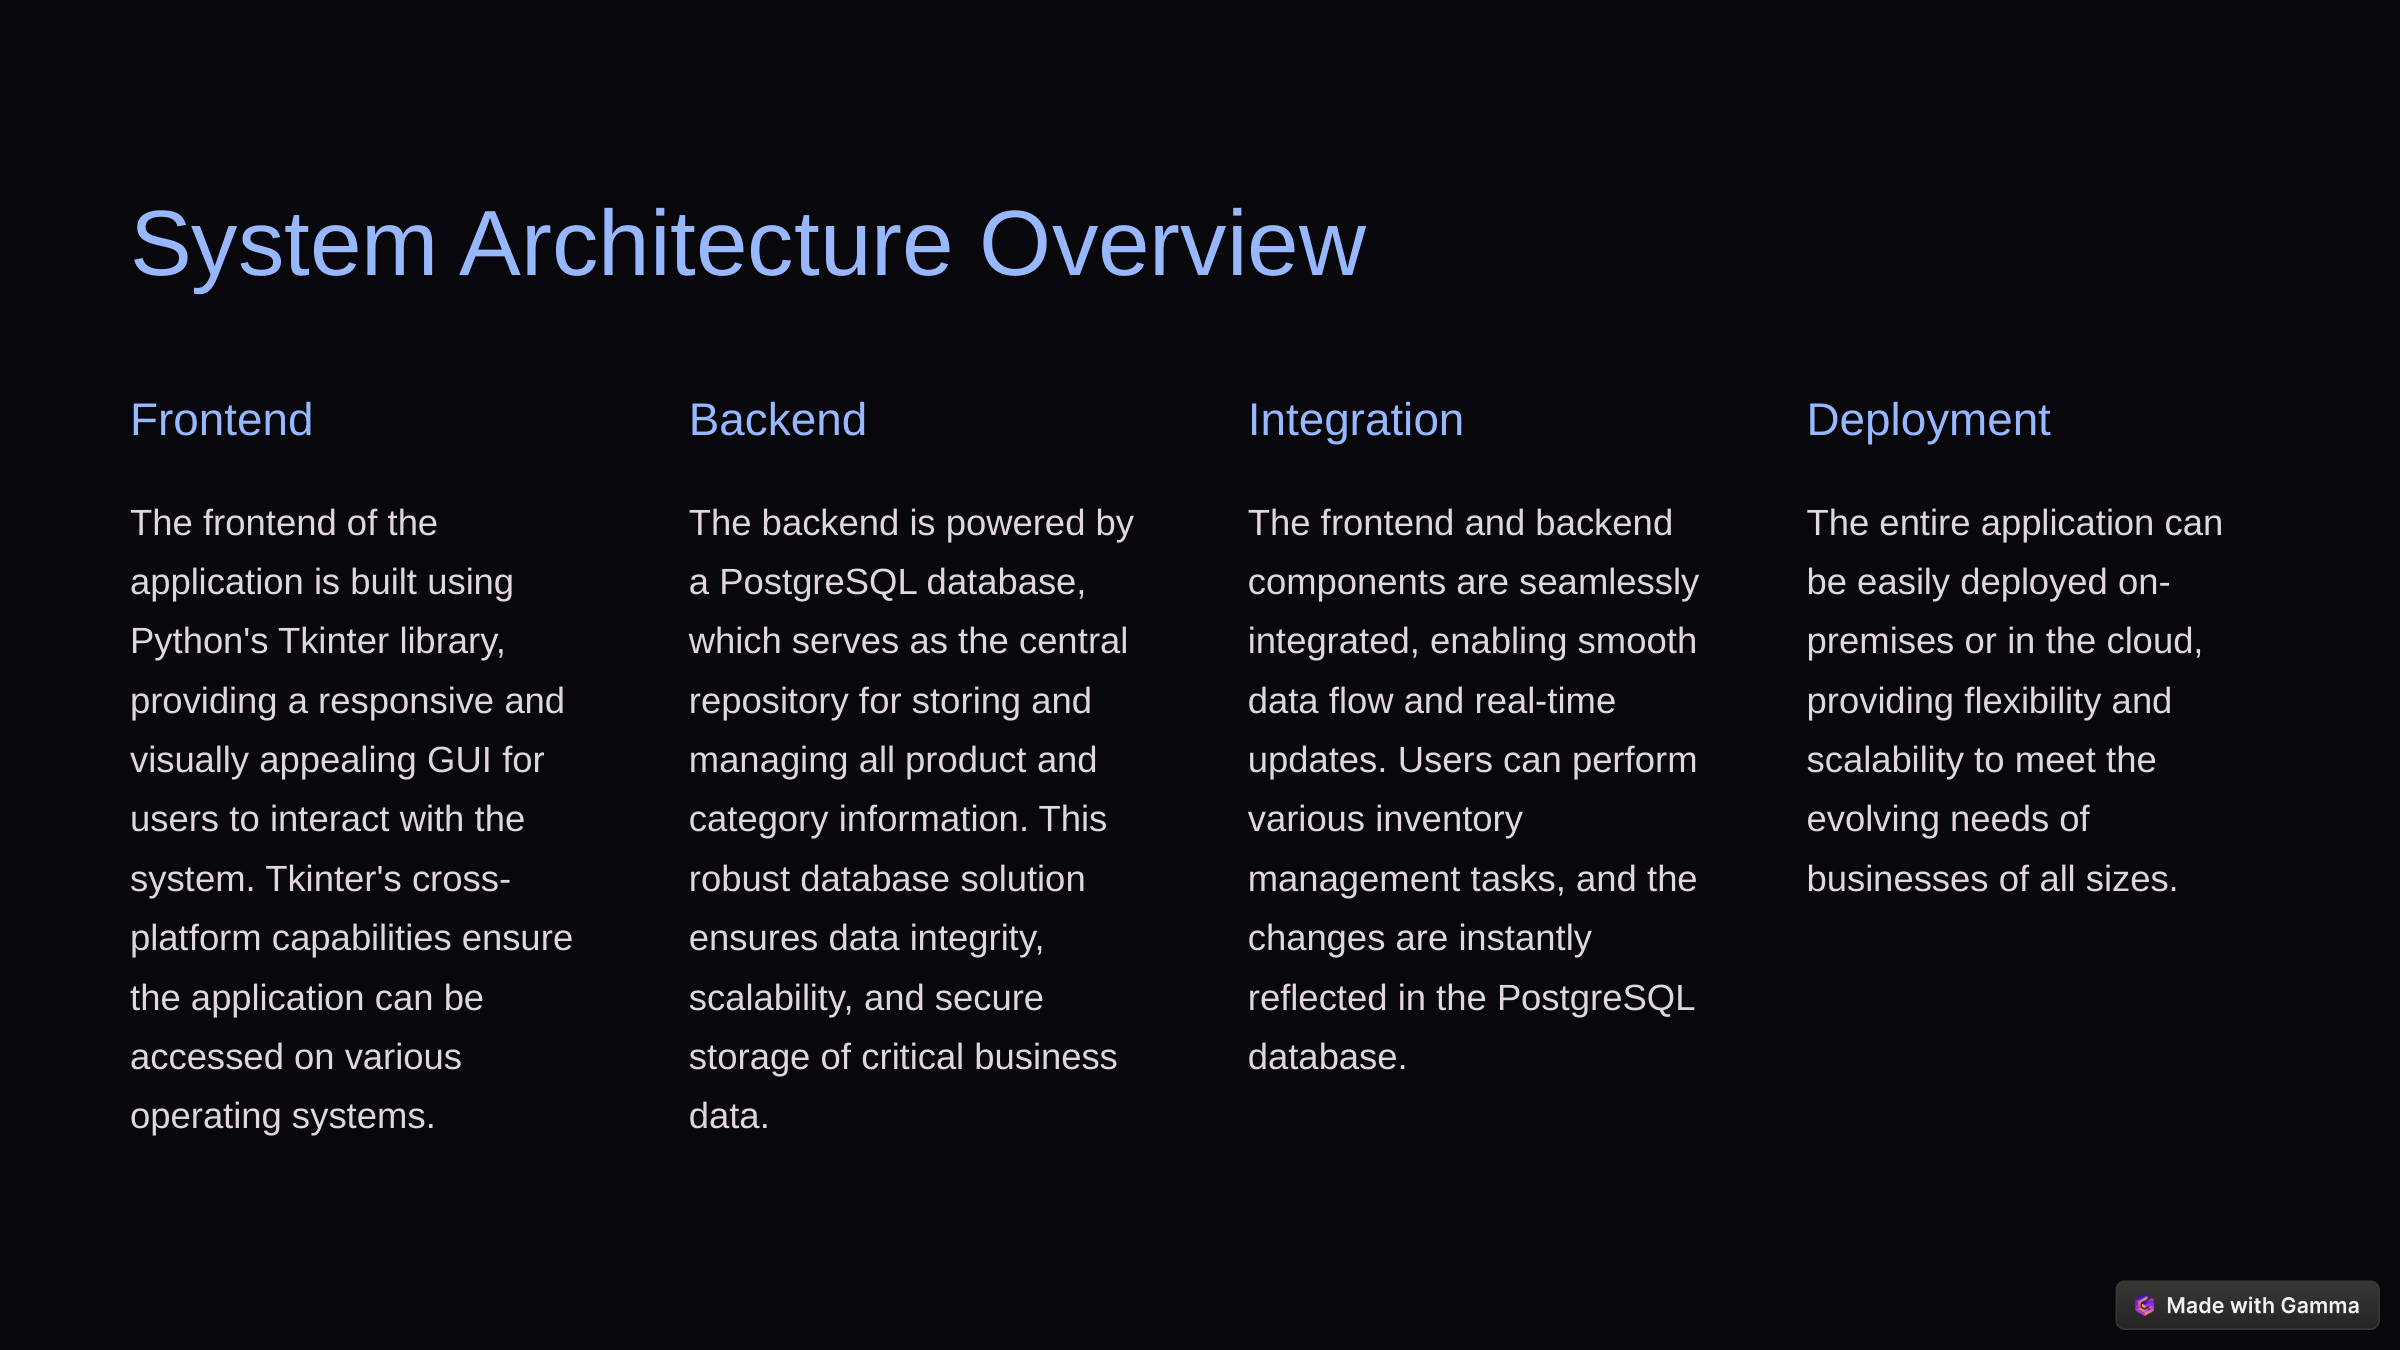

System Architecture Overview
Frontend
Backend
Integration
Deployment
The frontend of the application is built using Python's Tkinter library, providing a responsive and visually appealing GUI for users to interact with the system. Tkinter's cross-platform capabilities ensure the application can be accessed on various operating systems.
The backend is powered by a PostgreSQL database, which serves as the central repository for storing and managing all product and category information. This robust database solution ensures data integrity, scalability, and secure storage of critical business data.
The frontend and backend components are seamlessly integrated, enabling smooth data flow and real-time updates. Users can perform various inventory management tasks, and the changes are instantly reflected in the PostgreSQL database.
The entire application can be easily deployed on-premises or in the cloud, providing flexibility and scalability to meet the evolving needs of businesses of all sizes.